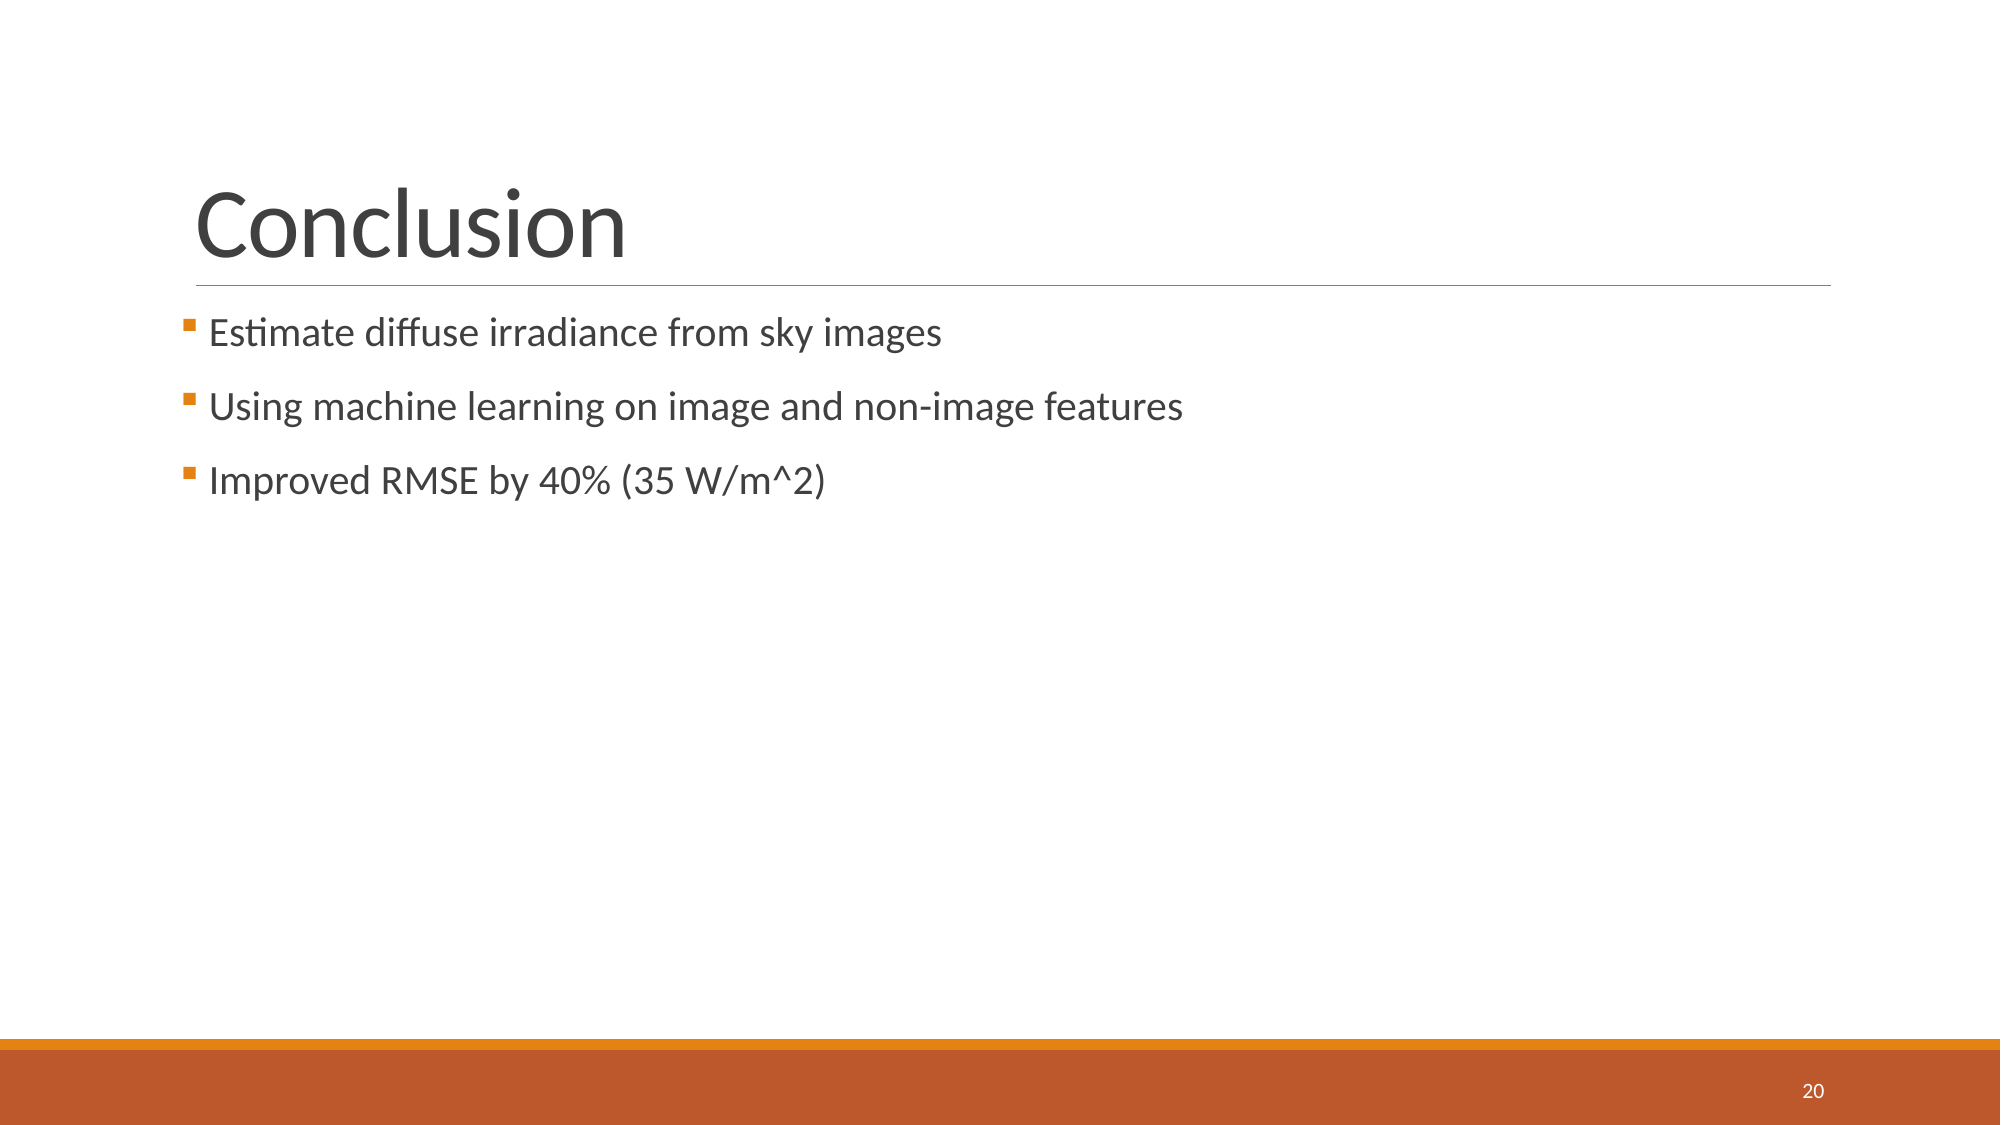

# Conclusion
 Estimate diffuse irradiance from sky images
 Using machine learning on image and non-image features
 Improved RMSE by 40% (35 W/m^2)
20